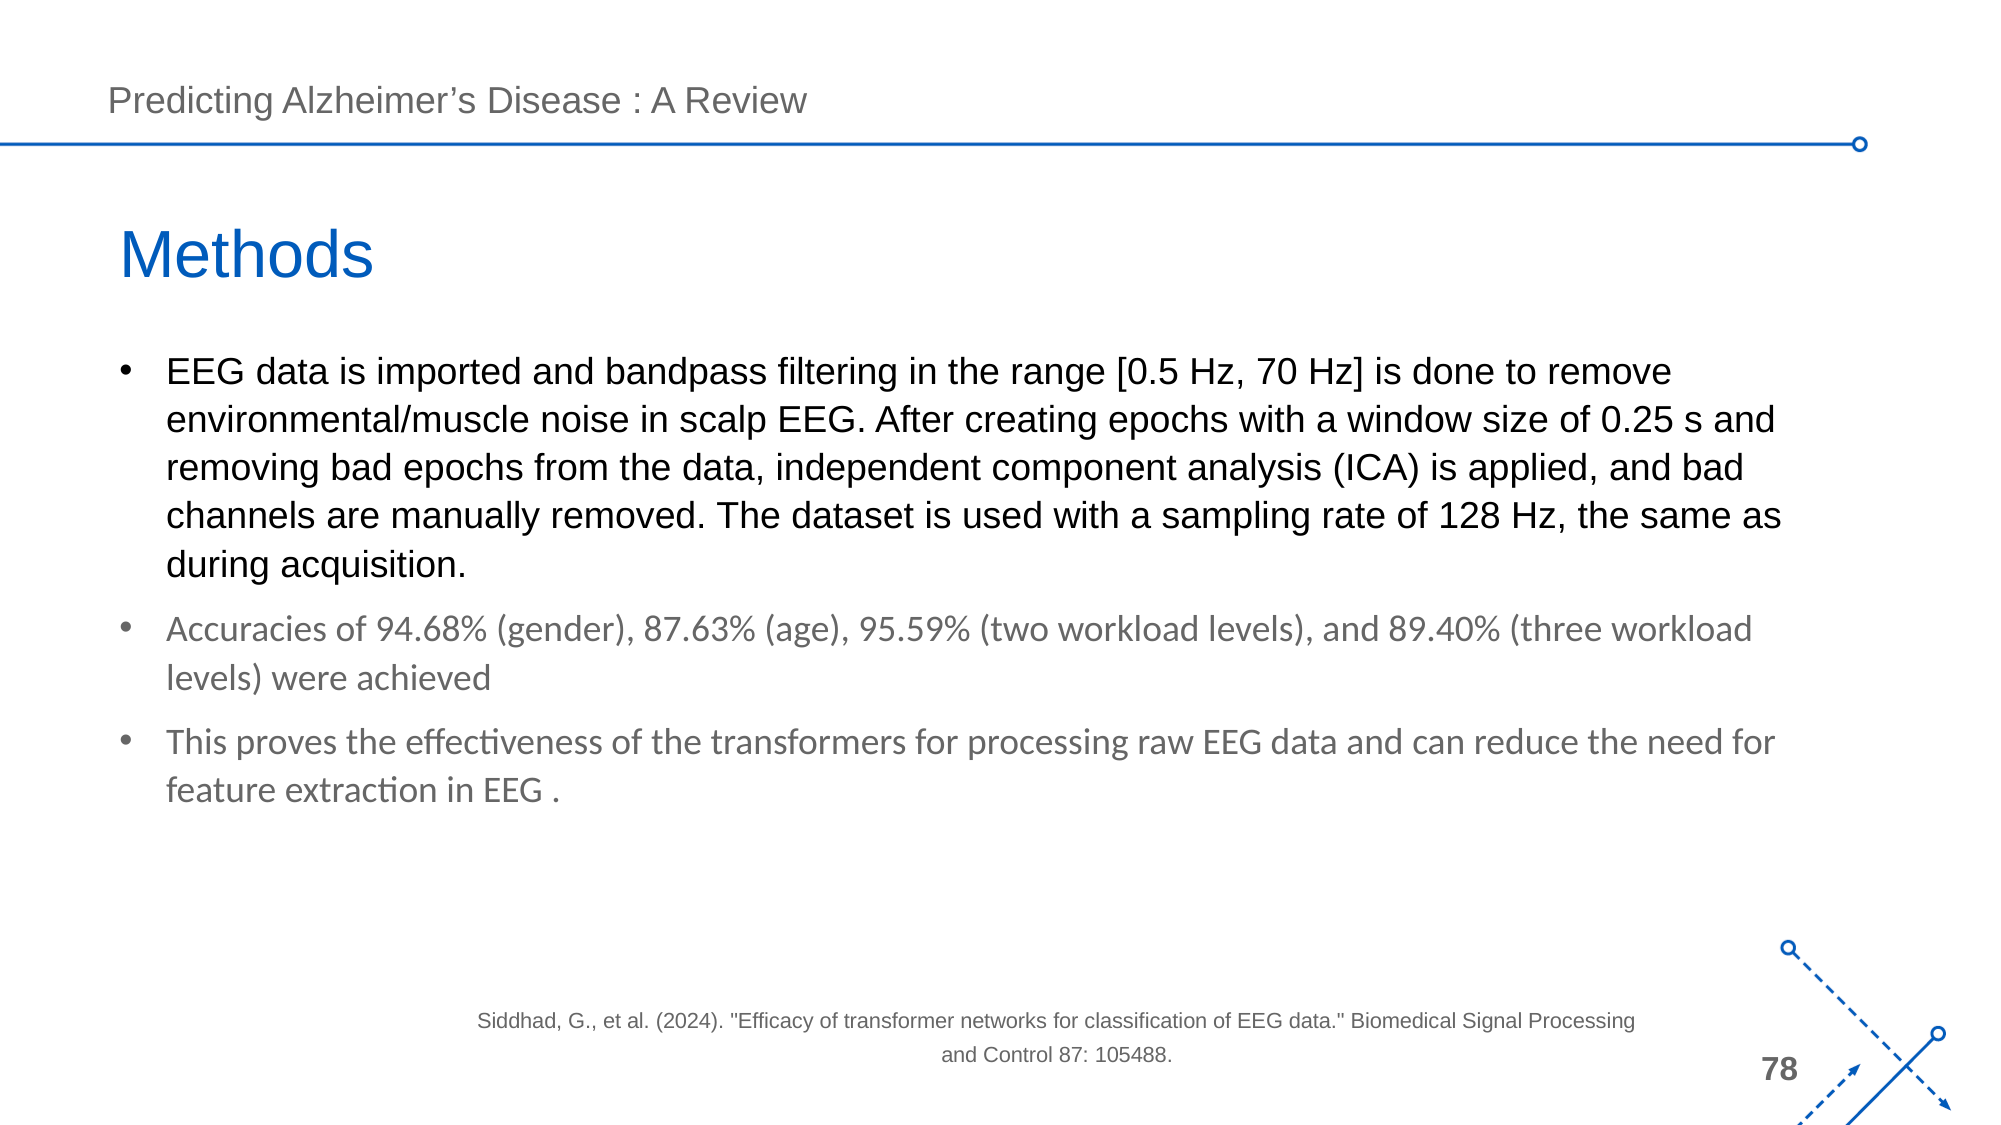

# Methods
EEG data is imported and bandpass filtering in the range [0.5 Hz, 70 Hz] is done to remove environmental/muscle noise in scalp EEG. After creating epochs with a window size of 0.25 s and removing bad epochs from the data, independent component analysis (ICA) is applied, and bad channels are manually removed. The dataset is used with a sampling rate of 128 Hz, the same as during acquisition.
Accuracies of 94.68% (gender), 87.63% (age), 95.59% (two workload levels), and 89.40% (three workload levels) were achieved
This proves the effectiveness of the transformers for processing raw EEG data and can reduce the need for feature extraction in EEG .
Siddhad, G., et al. (2024). "Efficacy of transformer networks for classification of EEG data." Biomedical Signal Processing and Control 87: 105488.